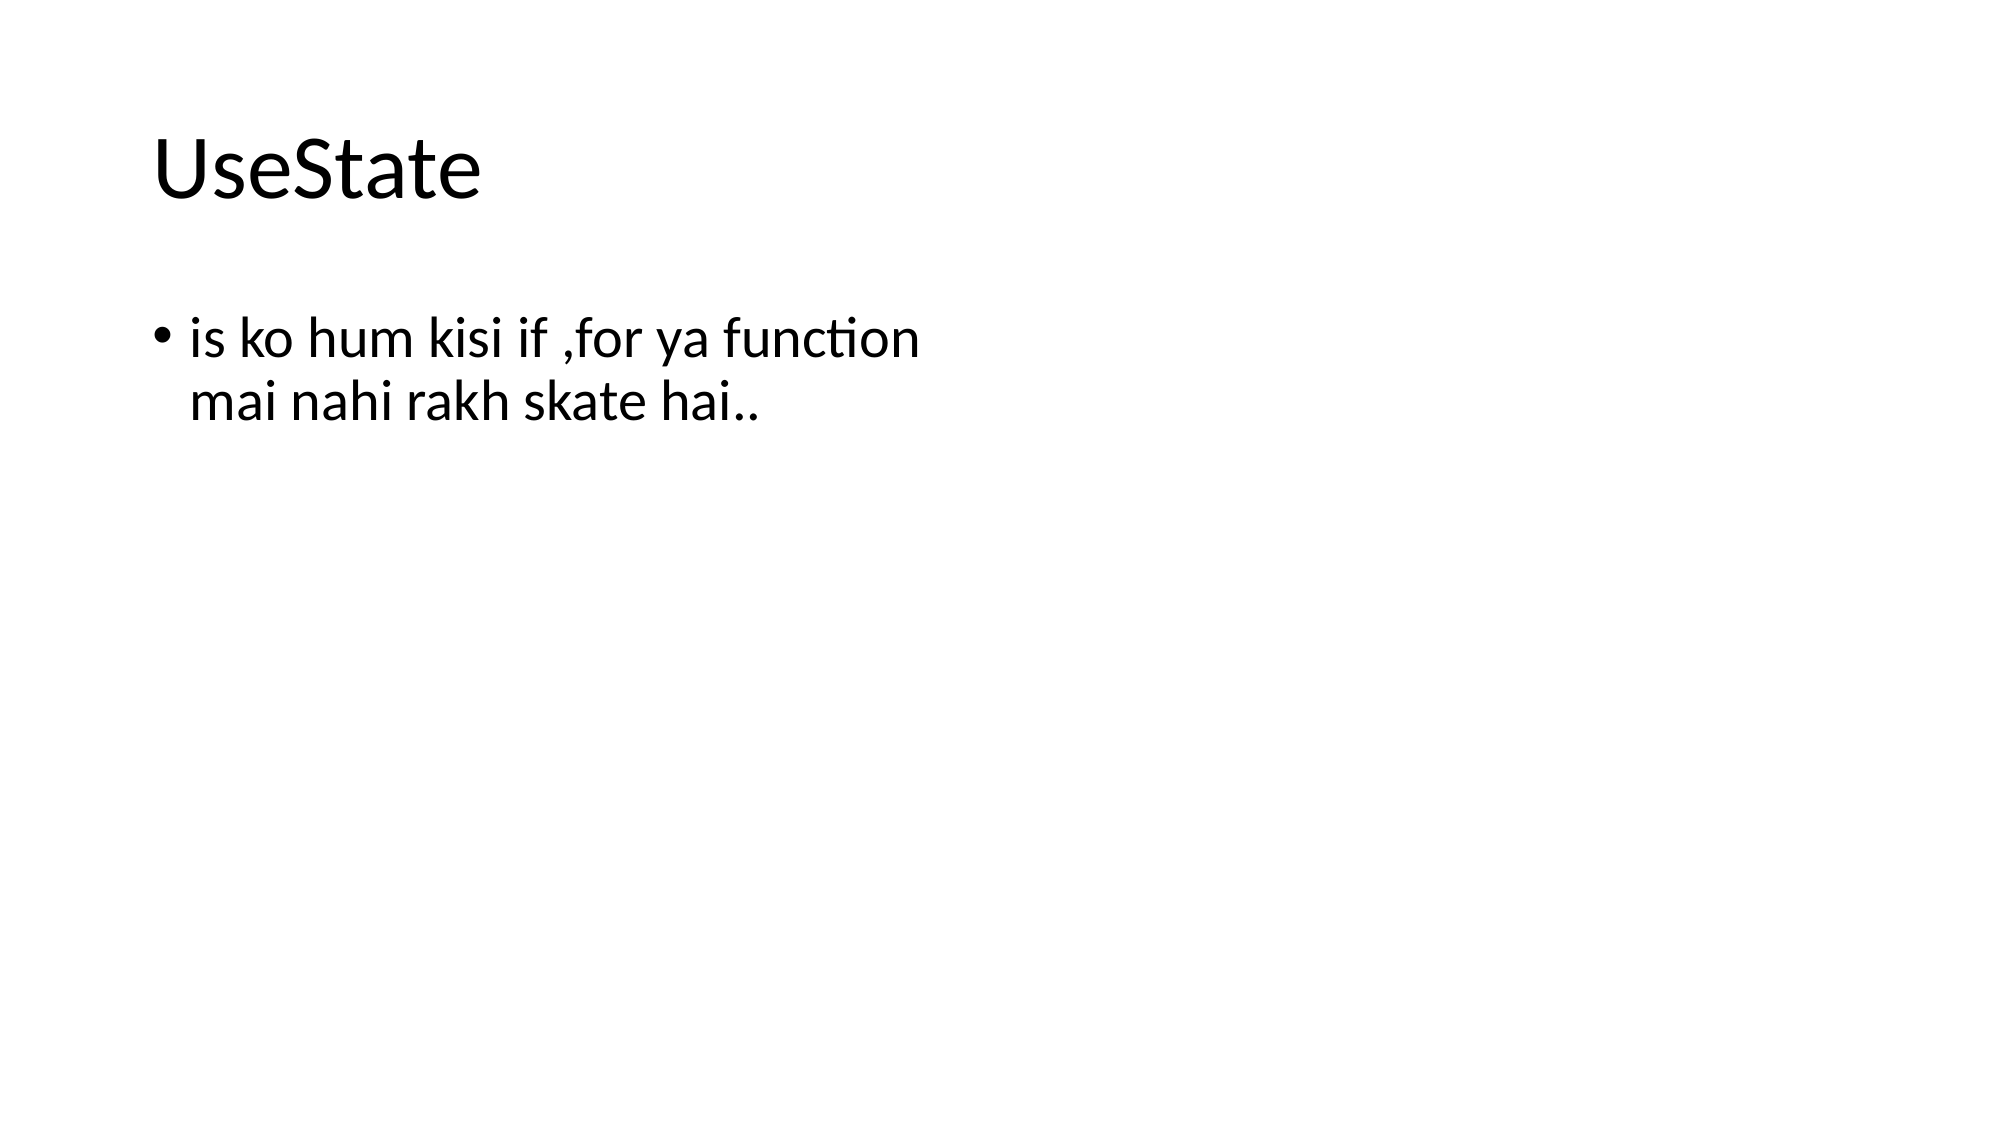

# UseState
is ko hum kisi if ,for ya function mai nahi rakh skate hai..